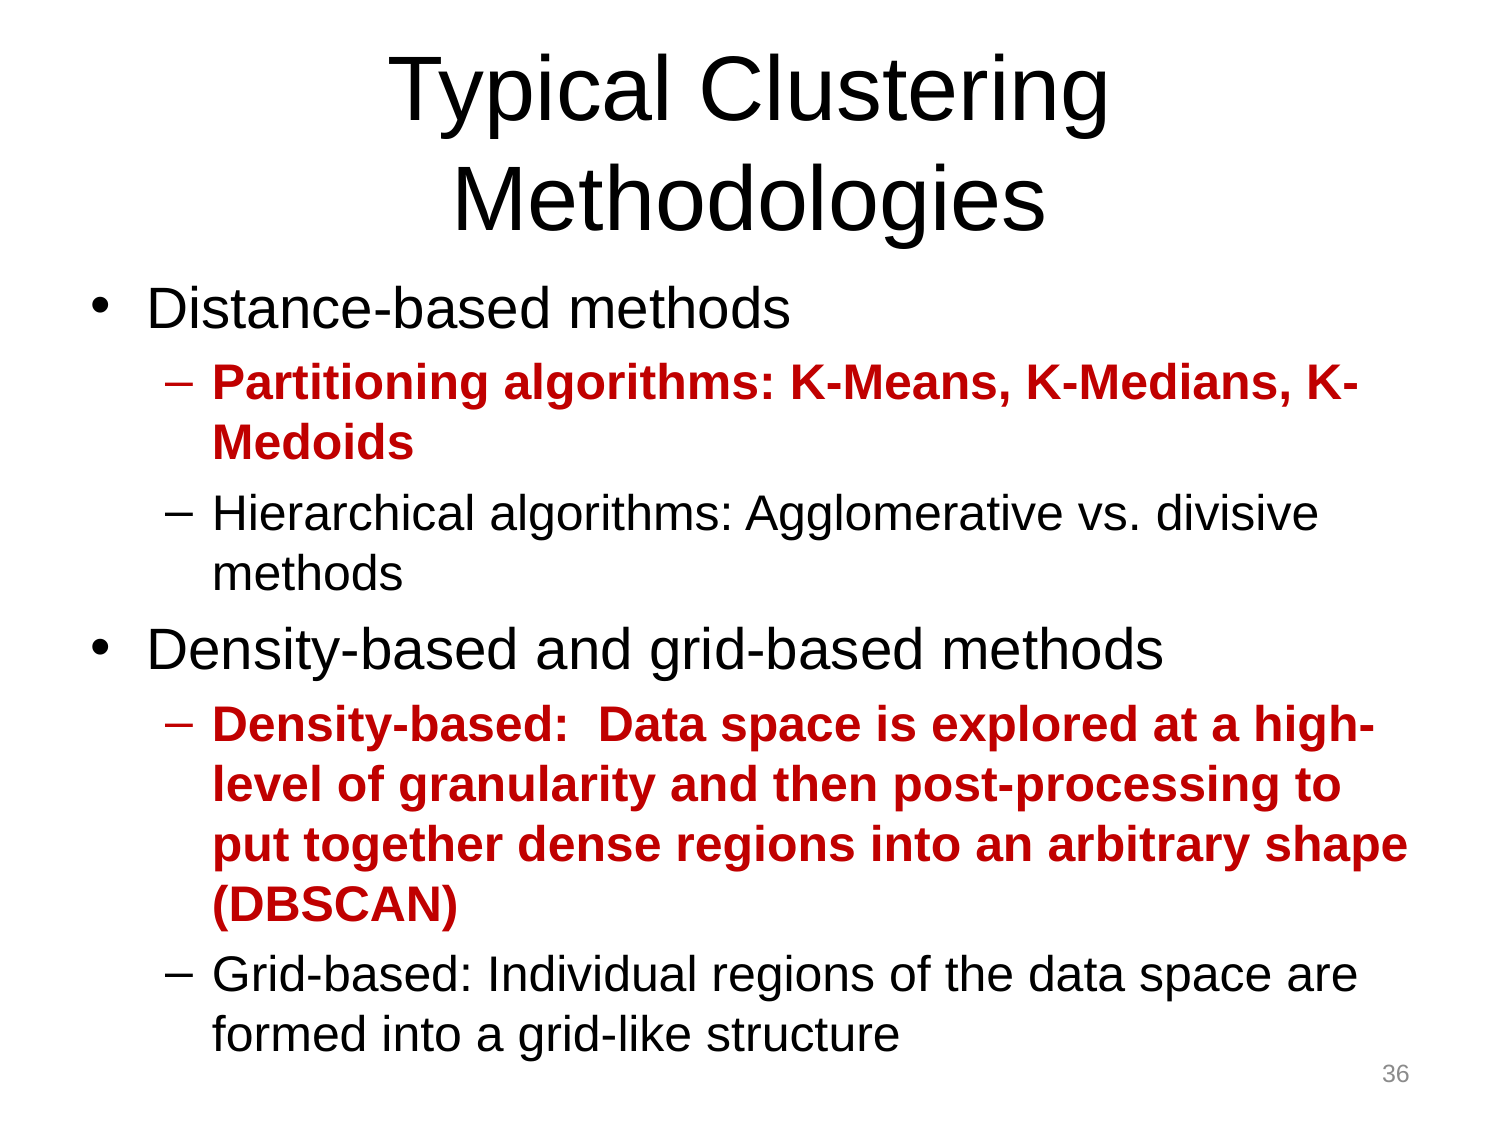

# Typical Clustering Methodologies
Distance-based methods
Partitioning algorithms: K-Means, K-Medians, K-Medoids
Hierarchical algorithms: Agglomerative vs. divisive methods
Density-based and grid-based methods
Density-based:  Data space is explored at a high-level of granularity and then post-processing to put together dense regions into an arbitrary shape (DBSCAN)
Grid-based: Individual regions of the data space are formed into a grid-like structure
36